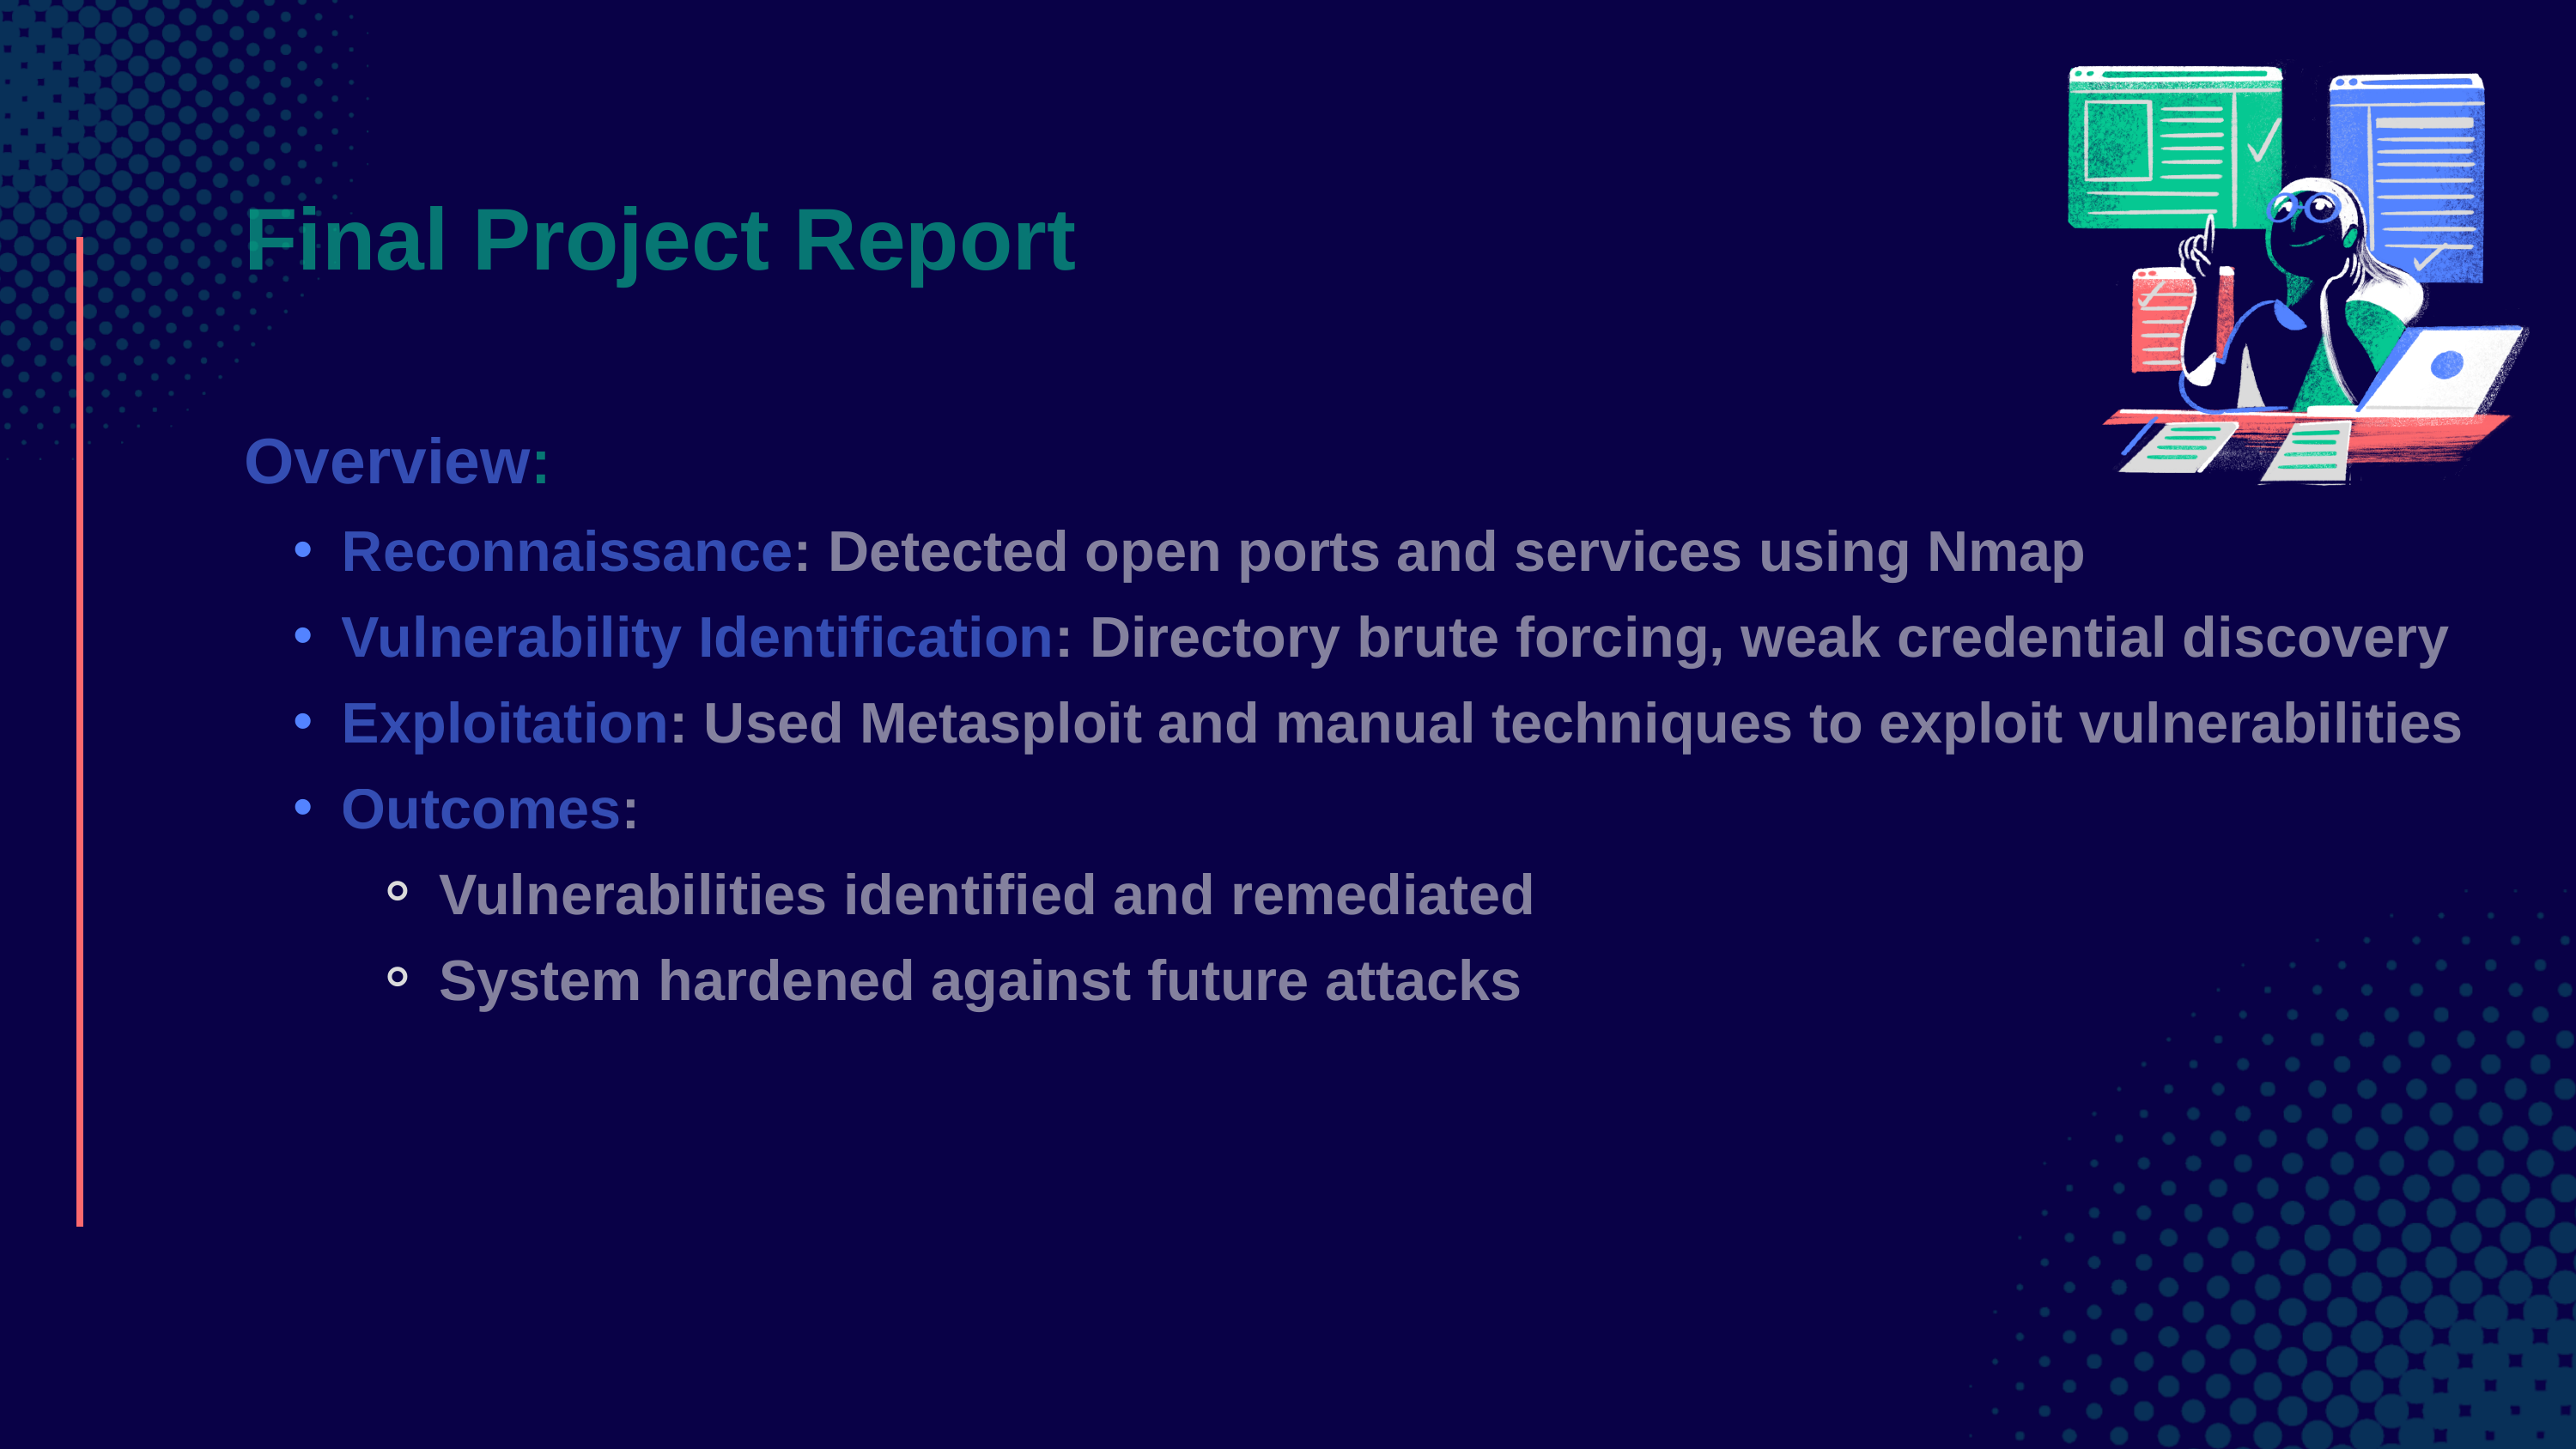

Final Project Report

Overview:
Reconnaissance: Detected open ports and services using Nmap
Vulnerability Identification: Directory brute forcing, weak credential discovery
Exploitation: Used Metasploit and manual techniques to exploit vulnerabilities
Outcomes:
Vulnerabilities identified and remediated
System hardened against future attacks